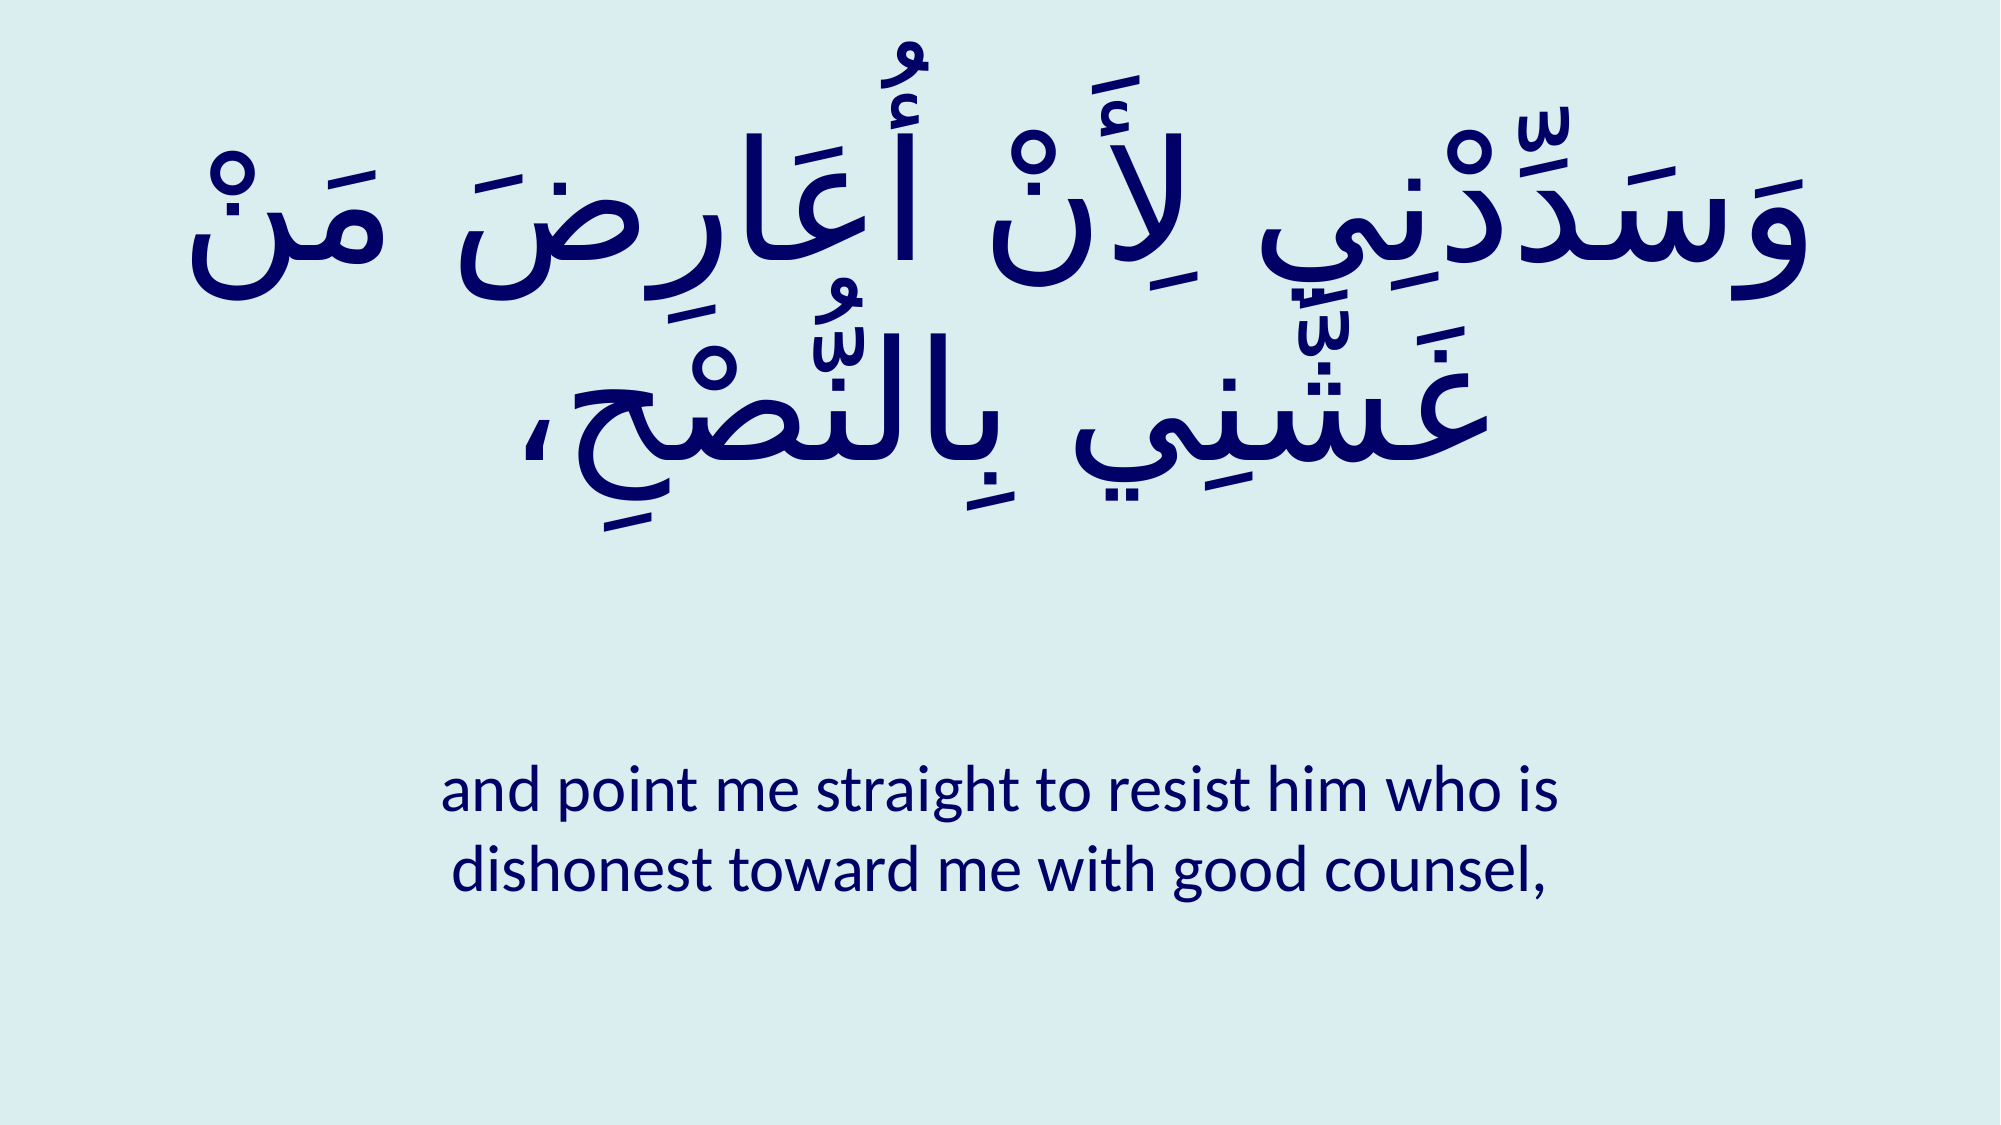

# وَسَدِّدْنِي لِأَنْ أُعَارِضَ مَنْ غَشَّنِي بِالنُّصْحِ،
and point me straight to resist him who is dishonest toward me with good counsel,